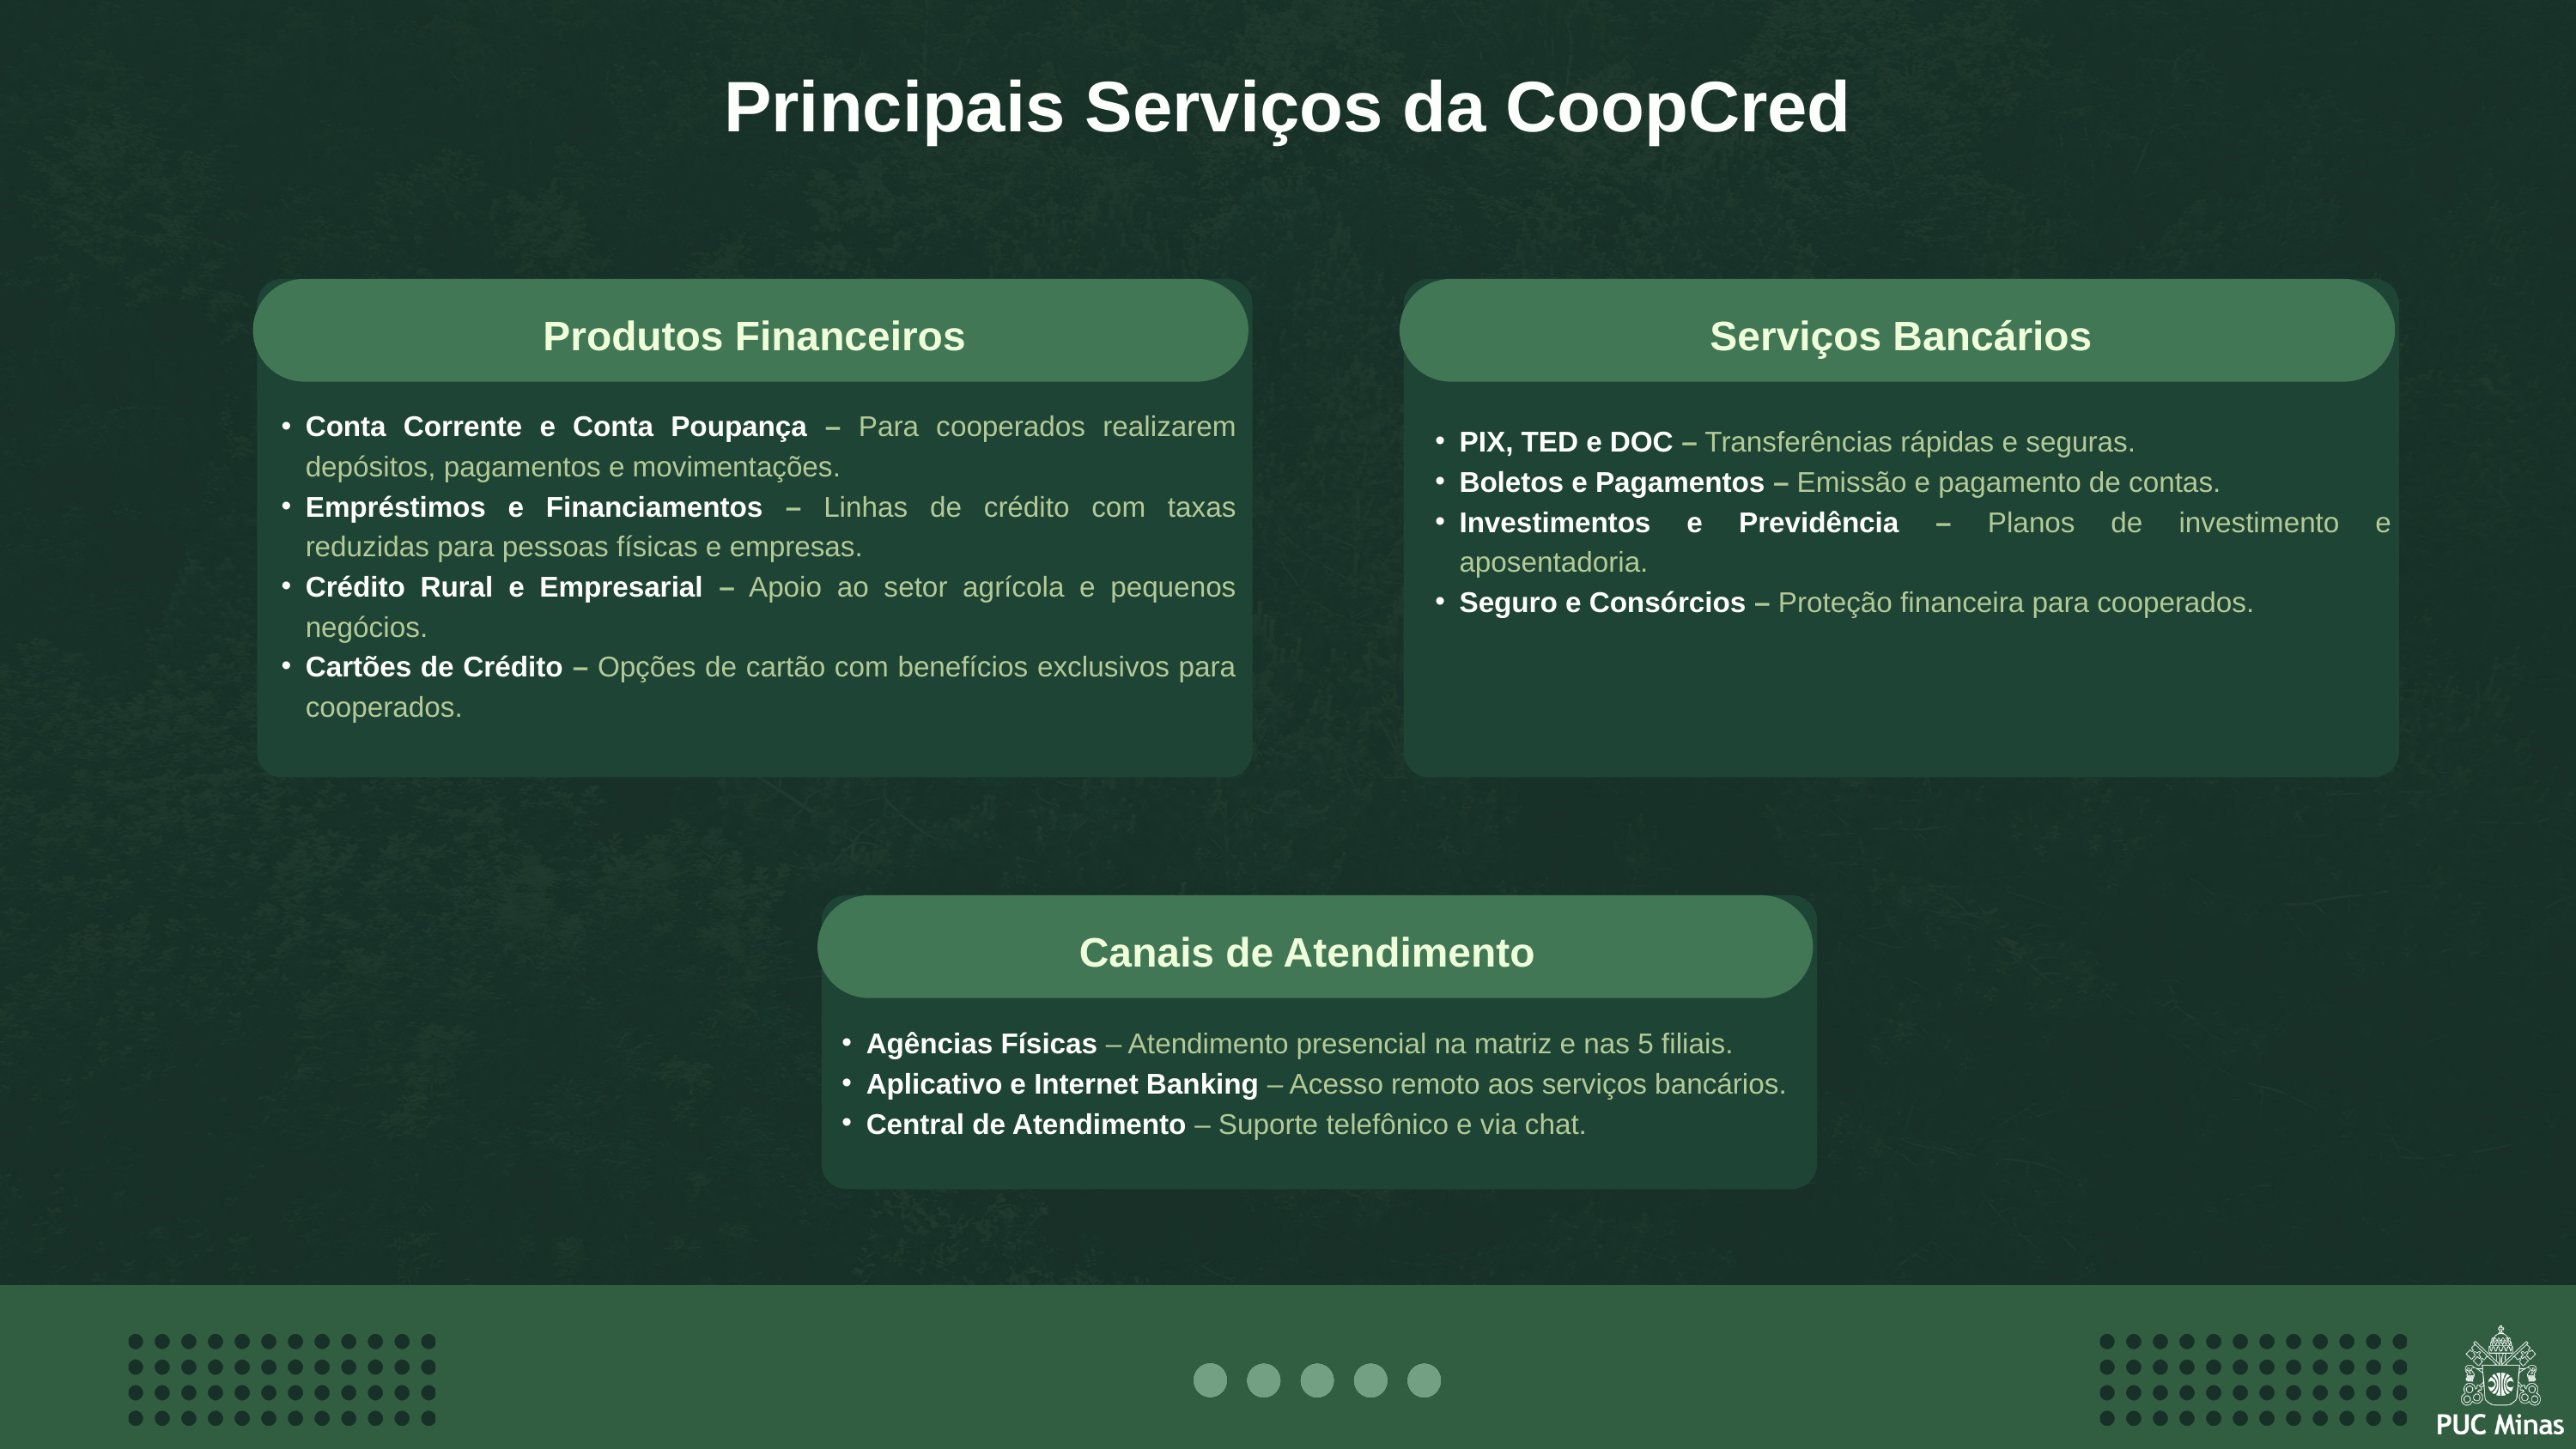

Principais Serviços da CoopCred

PIX, TED e DOC – Transferências rápidas e seguras.
Boletos e Pagamentos – Emissão e pagamento de contas.
Investimentos e Previdência – Planos de investimento e aposentadoria.
Seguro e Consórcios – Proteção financeira para cooperados.
Produtos Financeiros
Serviços Bancários
Conta Corrente e Conta Poupança – Para cooperados realizarem depósitos, pagamentos e movimentações.
Empréstimos e Financiamentos – Linhas de crédito com taxas reduzidas para pessoas físicas e empresas.
Crédito Rural e Empresarial – Apoio ao setor agrícola e pequenos negócios.
Cartões de Crédito – Opções de cartão com benefícios exclusivos para cooperados.

Canais de Atendimento
Agências Físicas – Atendimento presencial na matriz e nas 5 filiais.
Aplicativo e Internet Banking – Acesso remoto aos serviços bancários.
Central de Atendimento – Suporte telefônico e via chat.